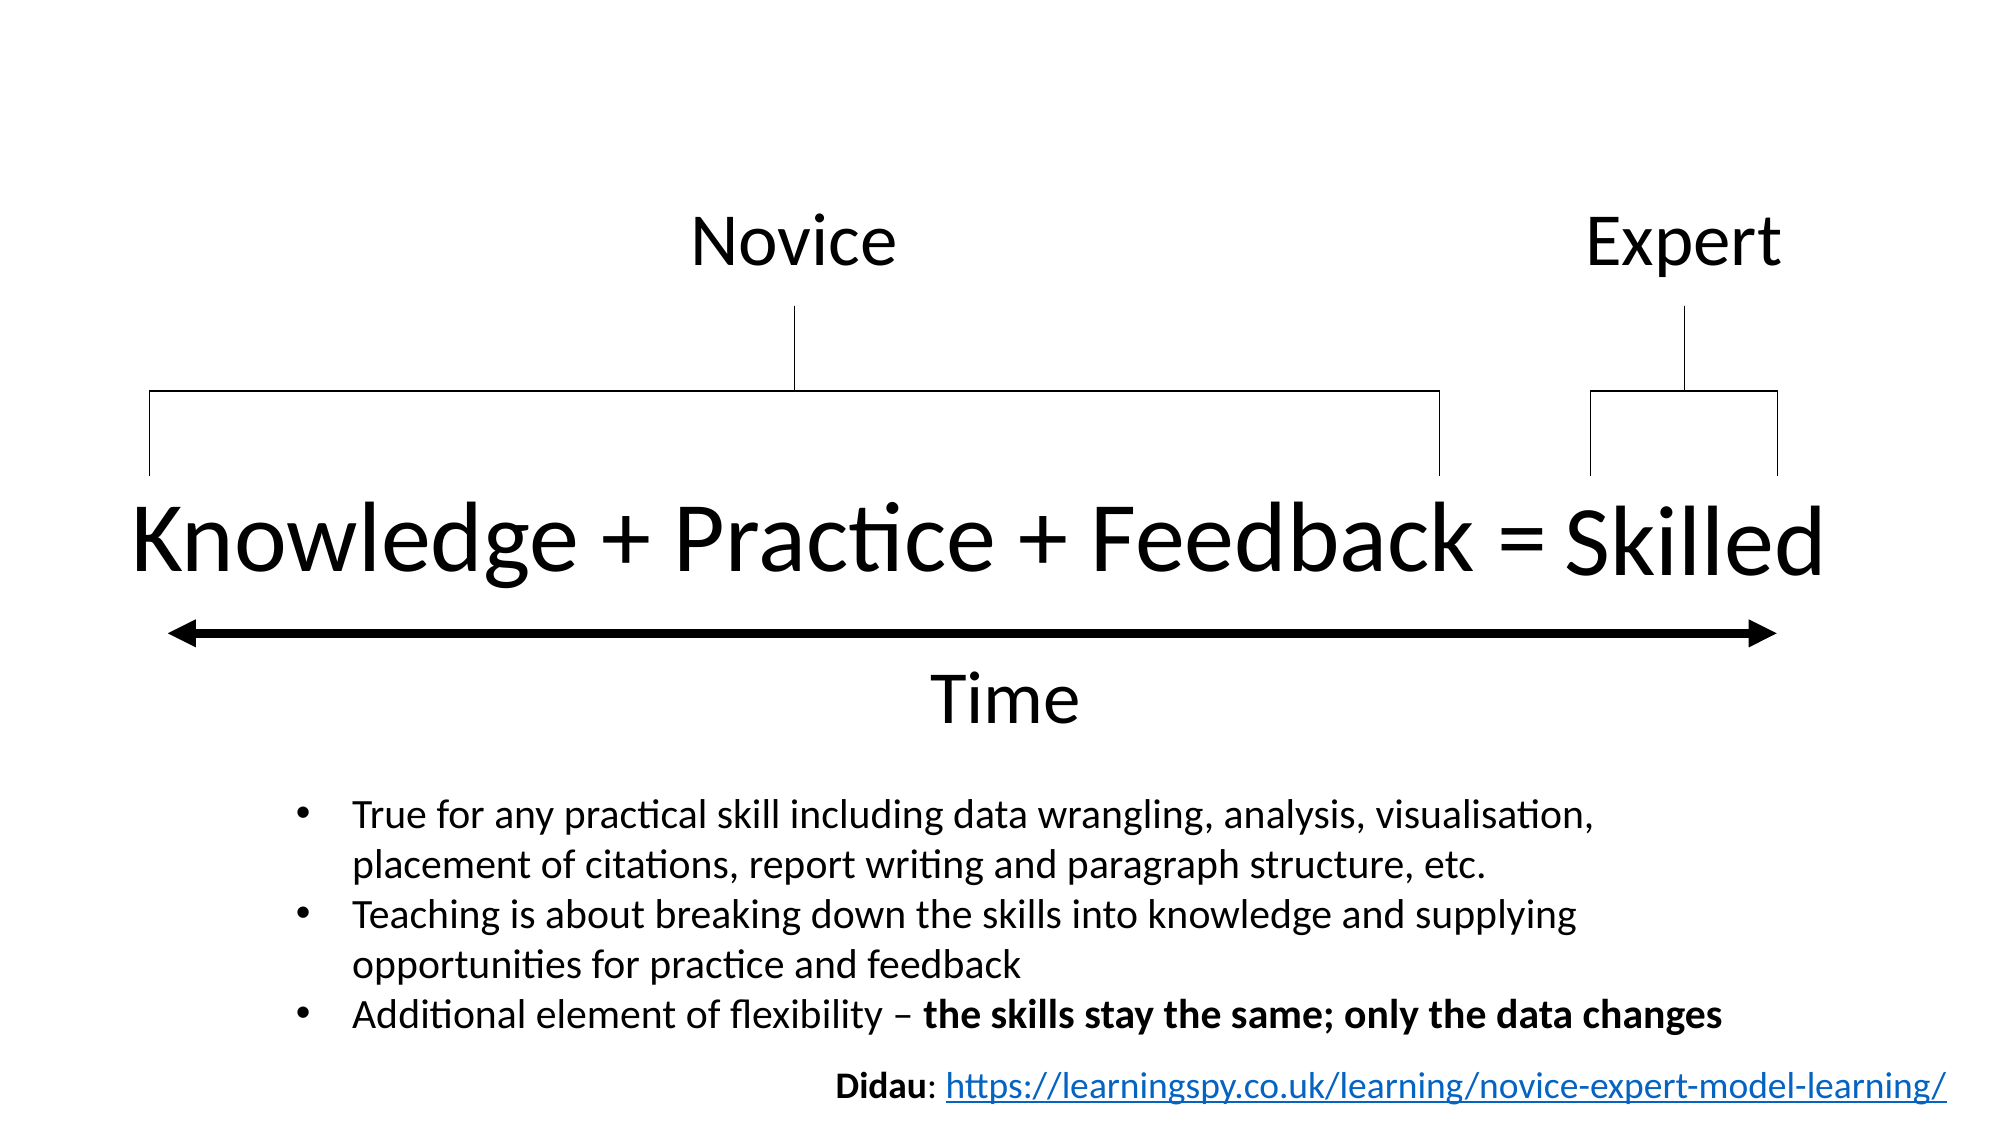

Novice
Expert

Knowledge + Practice + Feedback =
   Skilled
Time
True for any practical skill including data wrangling, analysis, visualisation, placement of citations, report writing and paragraph structure, etc.
Teaching is about breaking down the skills into knowledge and supplying opportunities for practice and feedback
Additional element of flexibility – the skills stay the same; only the data changes
Didau: https://learningspy.co.uk/learning/novice-expert-model-learning/